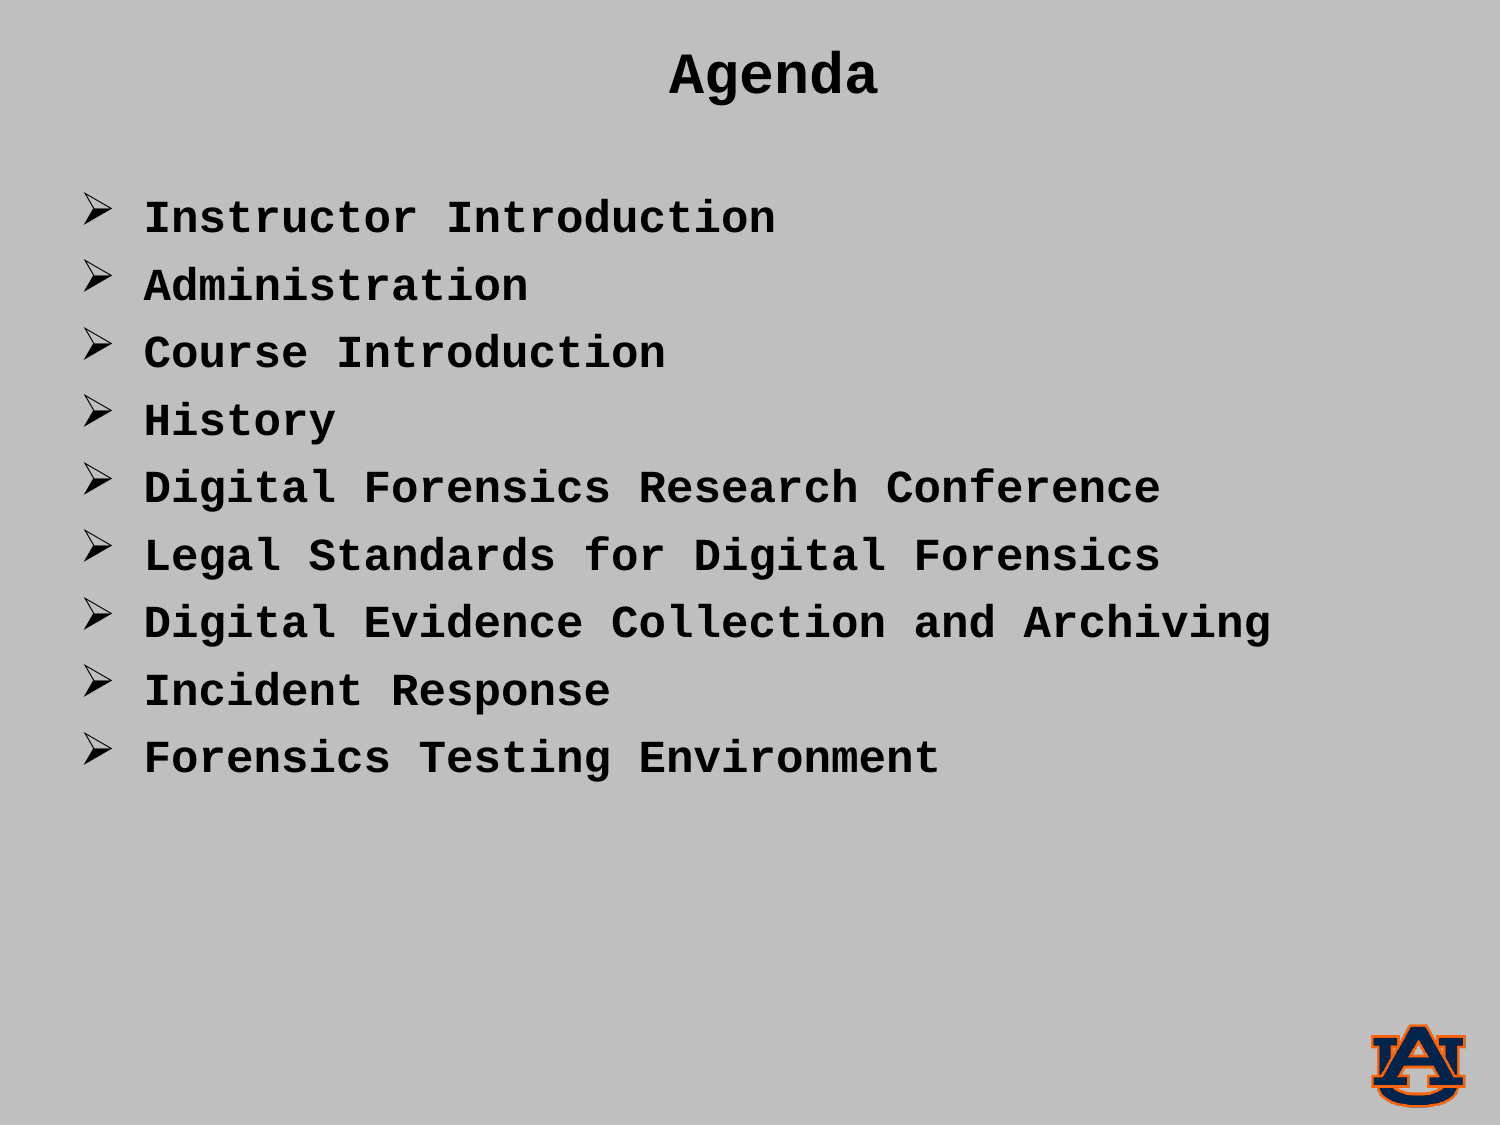

Agenda
 Instructor Introduction
 Administration
 Course Introduction
 History
 Digital Forensics Research Conference
 Legal Standards for Digital Forensics
 Digital Evidence Collection and Archiving
 Incident Response
 Forensics Testing Environment